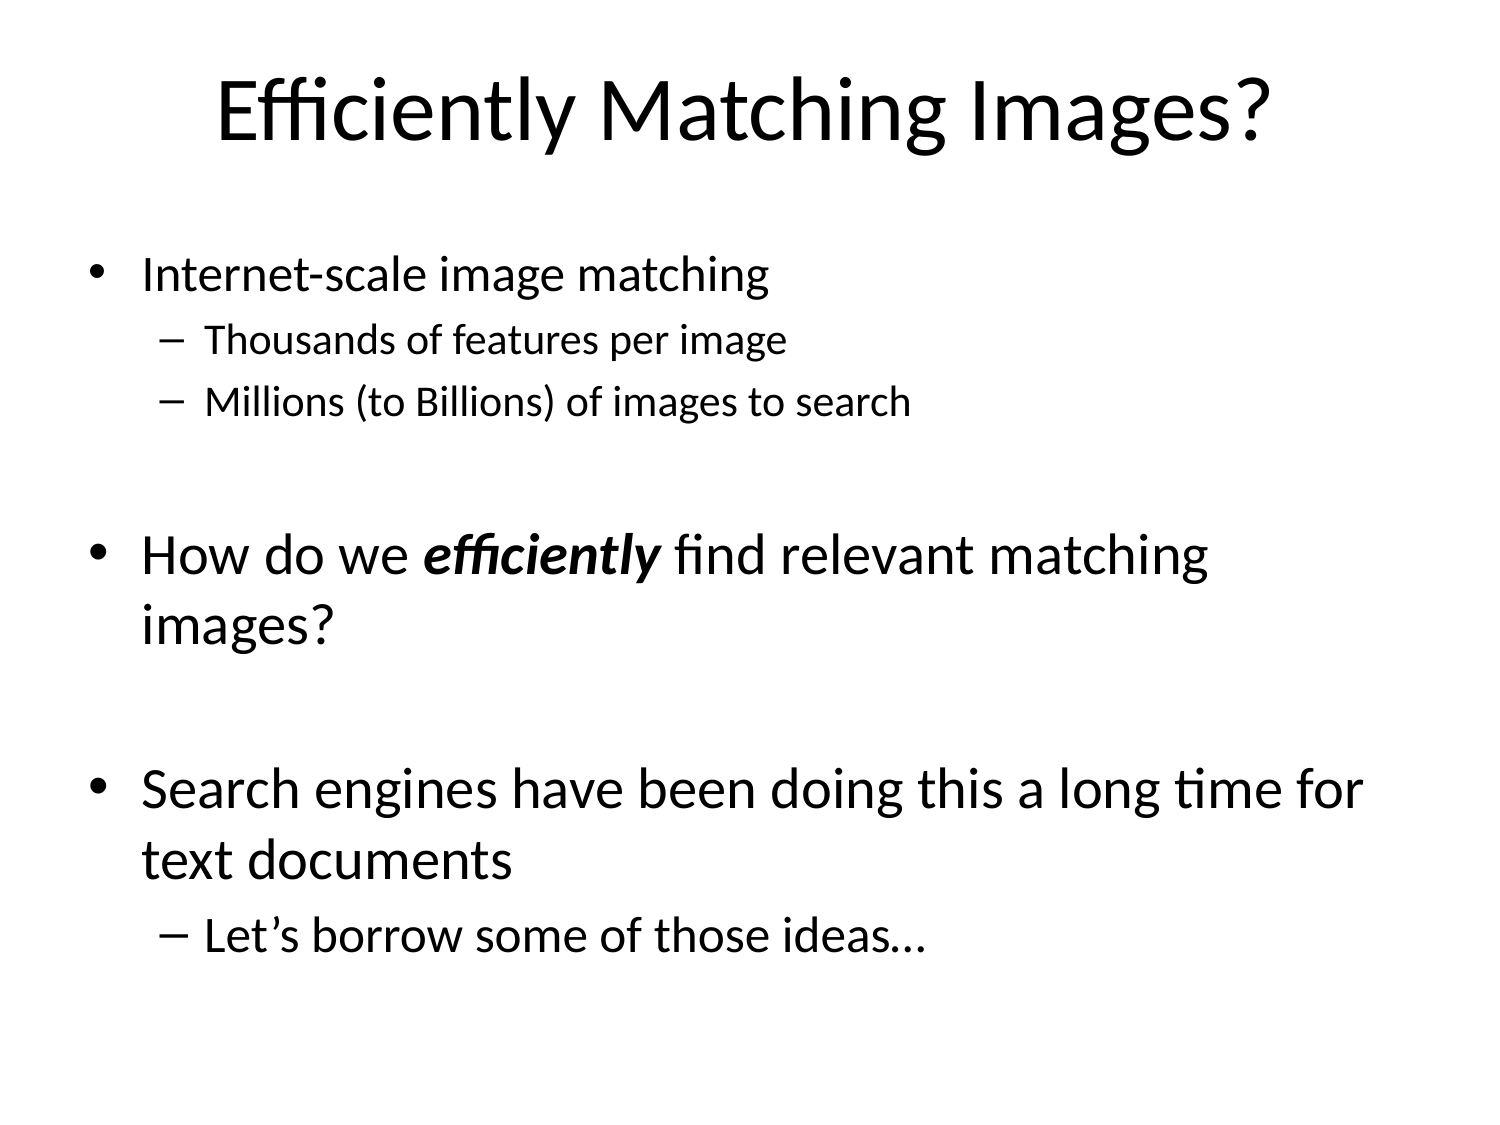

# Efficiently Matching Images?
Internet-scale image matching
Thousands of features per image
Millions (to Billions) of images to search

How do we efficiently find relevant matching images?

Search engines have been doing this a long time for text documents
Let’s borrow some of those ideas…